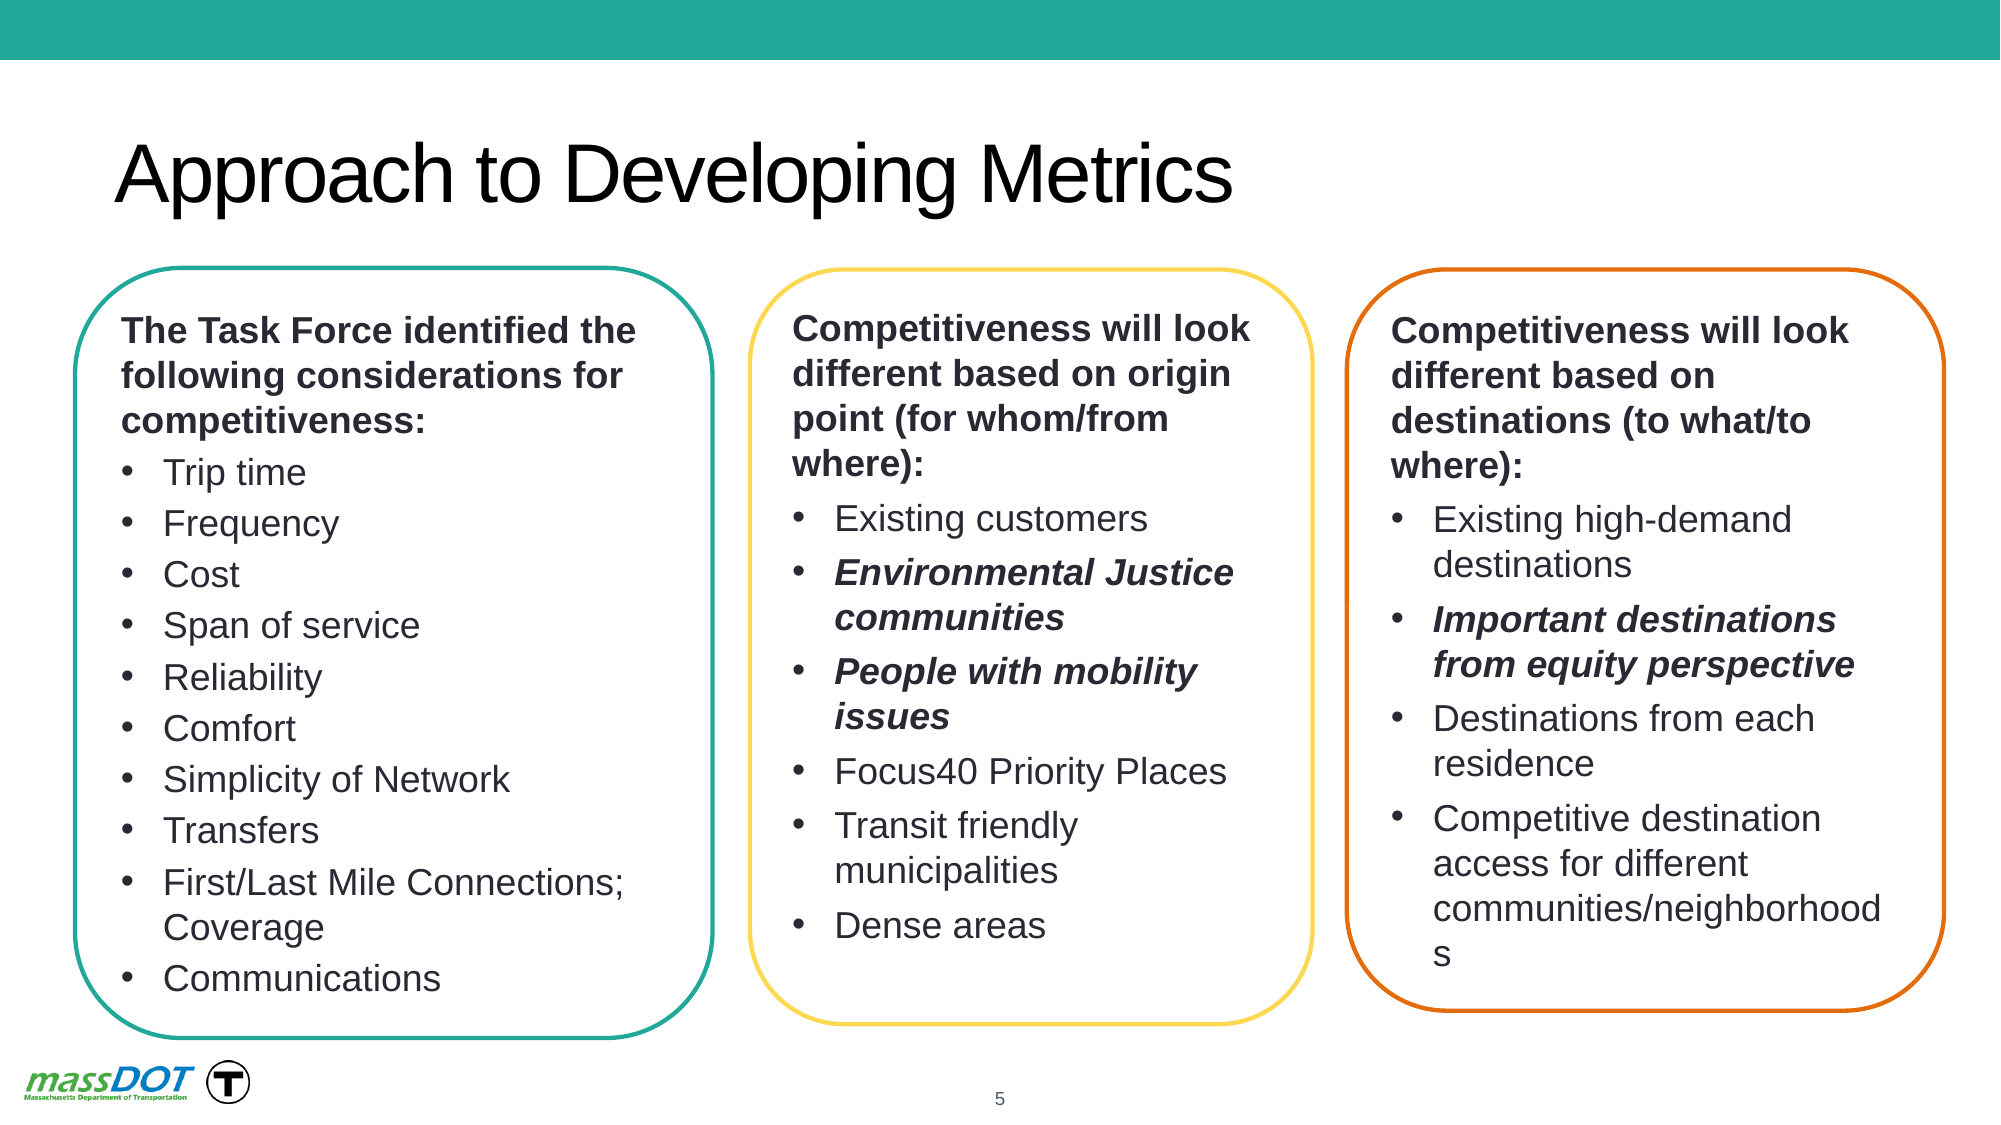

# Approach to Developing Metrics
The Task Force identified the following considerations for competitiveness:
Trip time
Frequency
Cost
Span of service
Reliability
Comfort
Simplicity of Network
Transfers
First/Last Mile Connections; Coverage
Communications
Competitiveness will look different based on origin point (for whom/from where):
Existing customers
Environmental Justice communities
People with mobility issues
Focus40 Priority Places
Transit friendly municipalities
Dense areas

Competitiveness will look different based on destinations (to what/to where):
Existing high-demand destinations
Important destinations from equity perspective
Destinations from each residence
Competitive destination access for different communities/neighborhoods

5